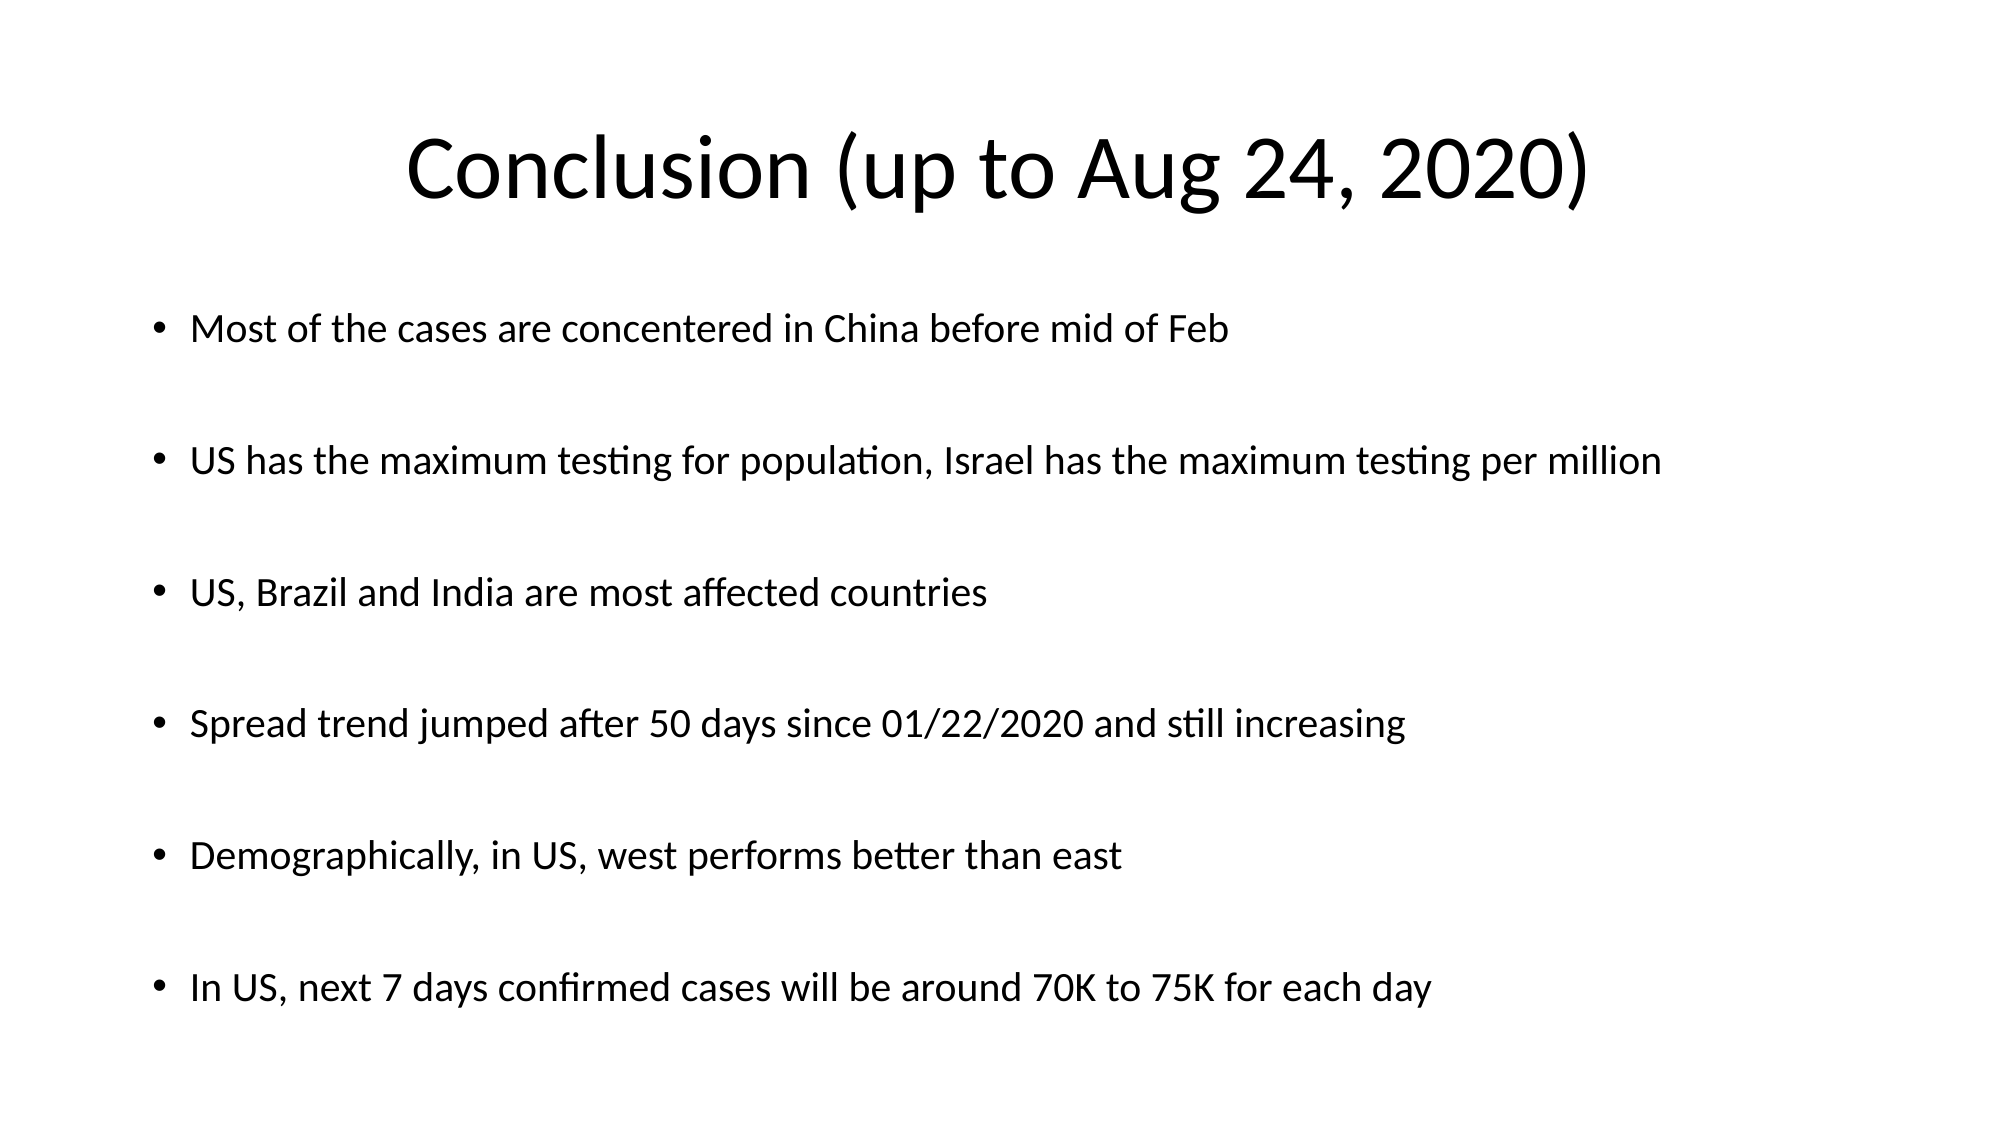

# Conclusion (up to Aug 24, 2020)
Most of the cases are concentered in China before mid of Feb

US has the maximum testing for population, Israel has the maximum testing per million

US, Brazil and India are most affected countries

Spread trend jumped after 50 days since 01/22/2020 and still increasing

Demographically, in US, west performs better than east

In US, next 7 days confirmed cases will be around 70K to 75K for each day